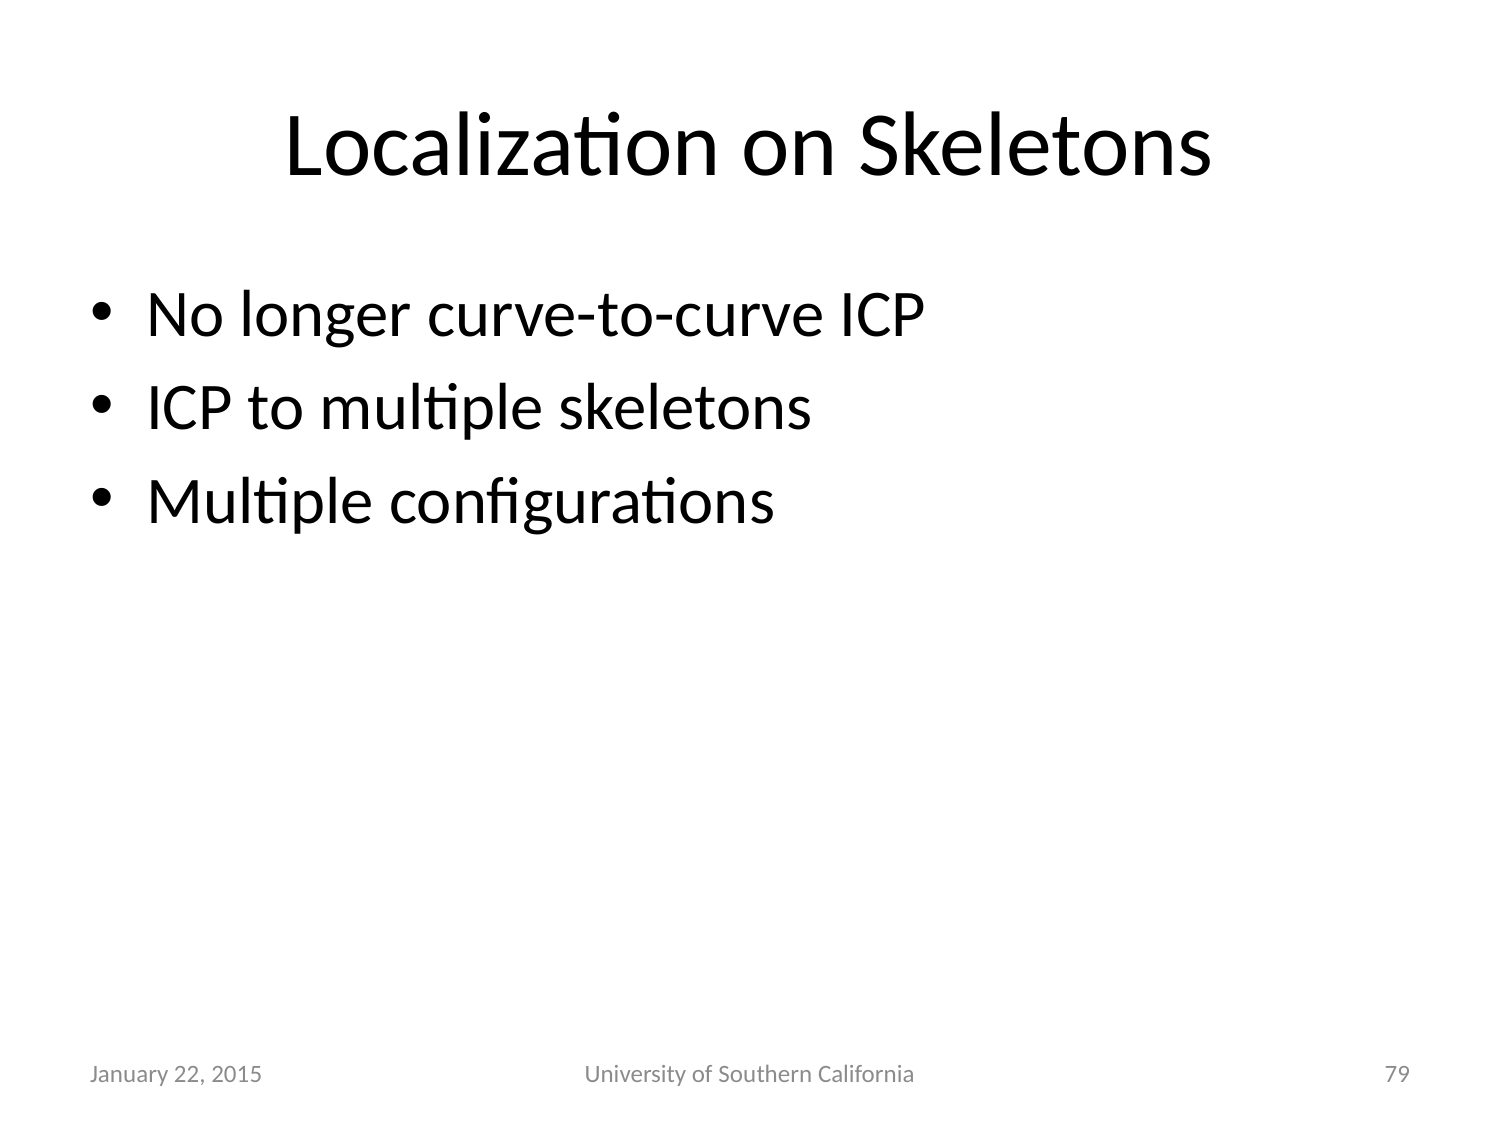

# Localization on Skeletons
No longer curve-to-curve ICP
ICP to multiple skeletons
Multiple configurations
January 22, 2015
University of Southern California
79